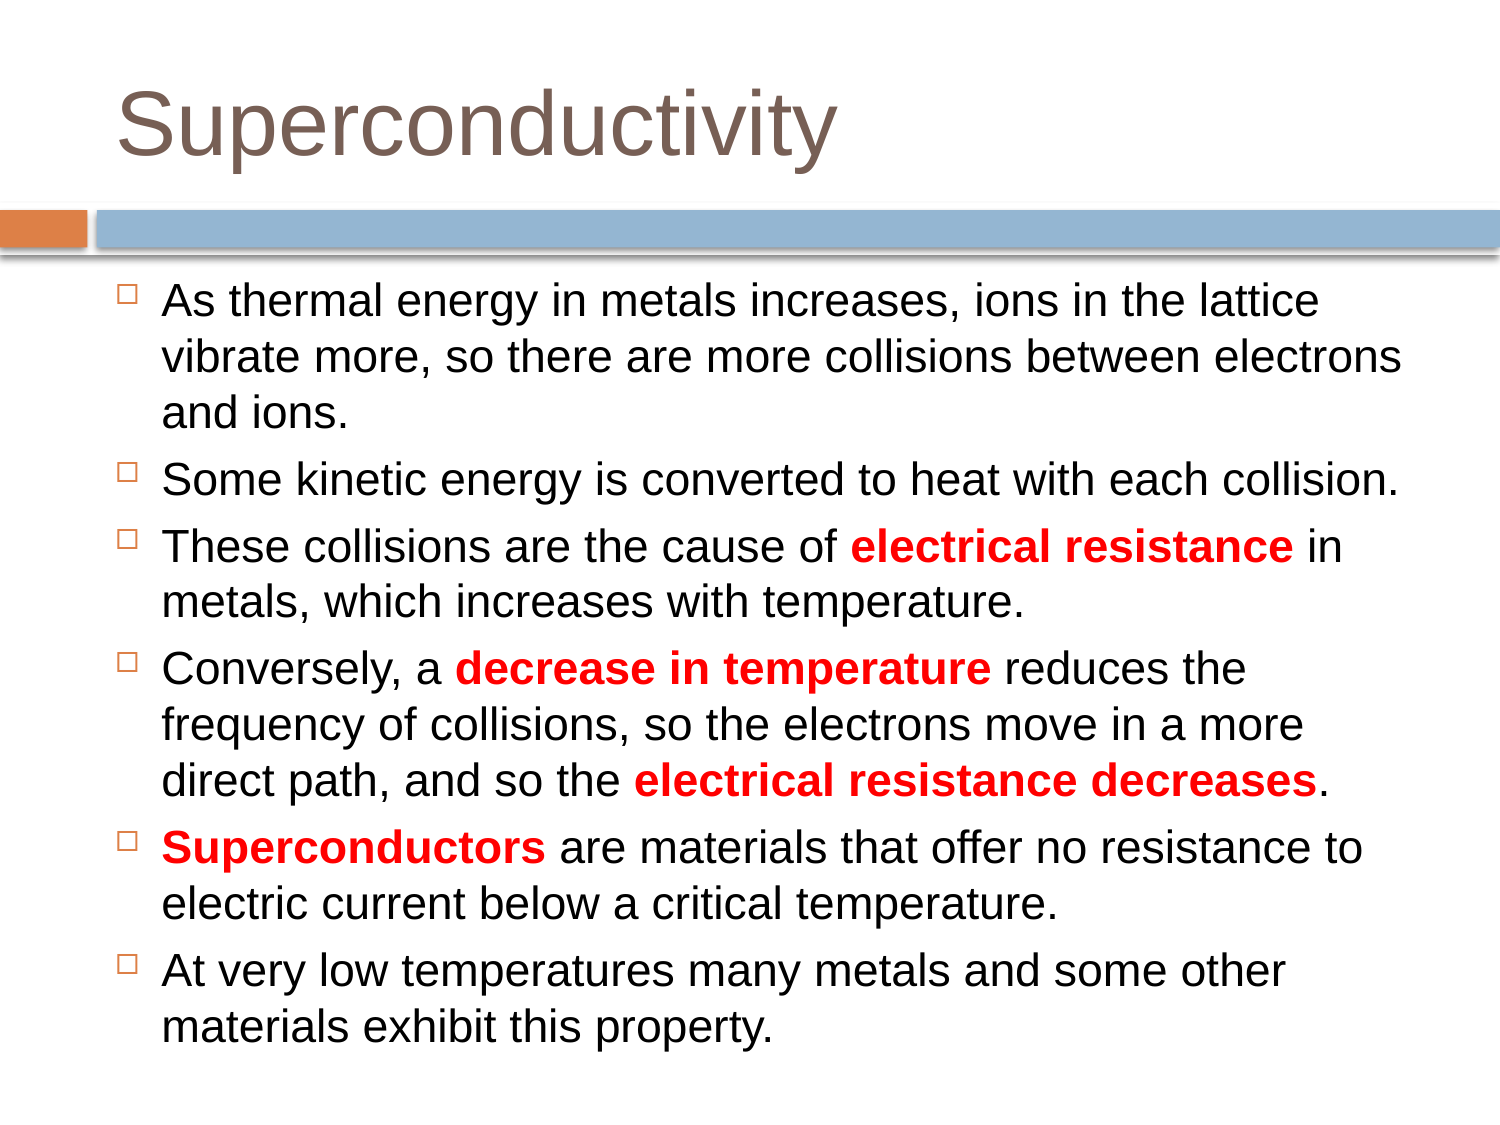

# Superconductivity
As thermal energy in metals increases, ions in the lattice vibrate more, so there are more collisions between electrons and ions.
Some kinetic energy is converted to heat with each collision.
These collisions are the cause of electrical resistance in metals, which increases with temperature.
Conversely, a decrease in temperature reduces the frequency of collisions, so the electrons move in a more direct path, and so the electrical resistance decreases.
Superconductors are materials that offer no resistance to electric current below a critical temperature.
At very low temperatures many metals and some other materials exhibit this property.